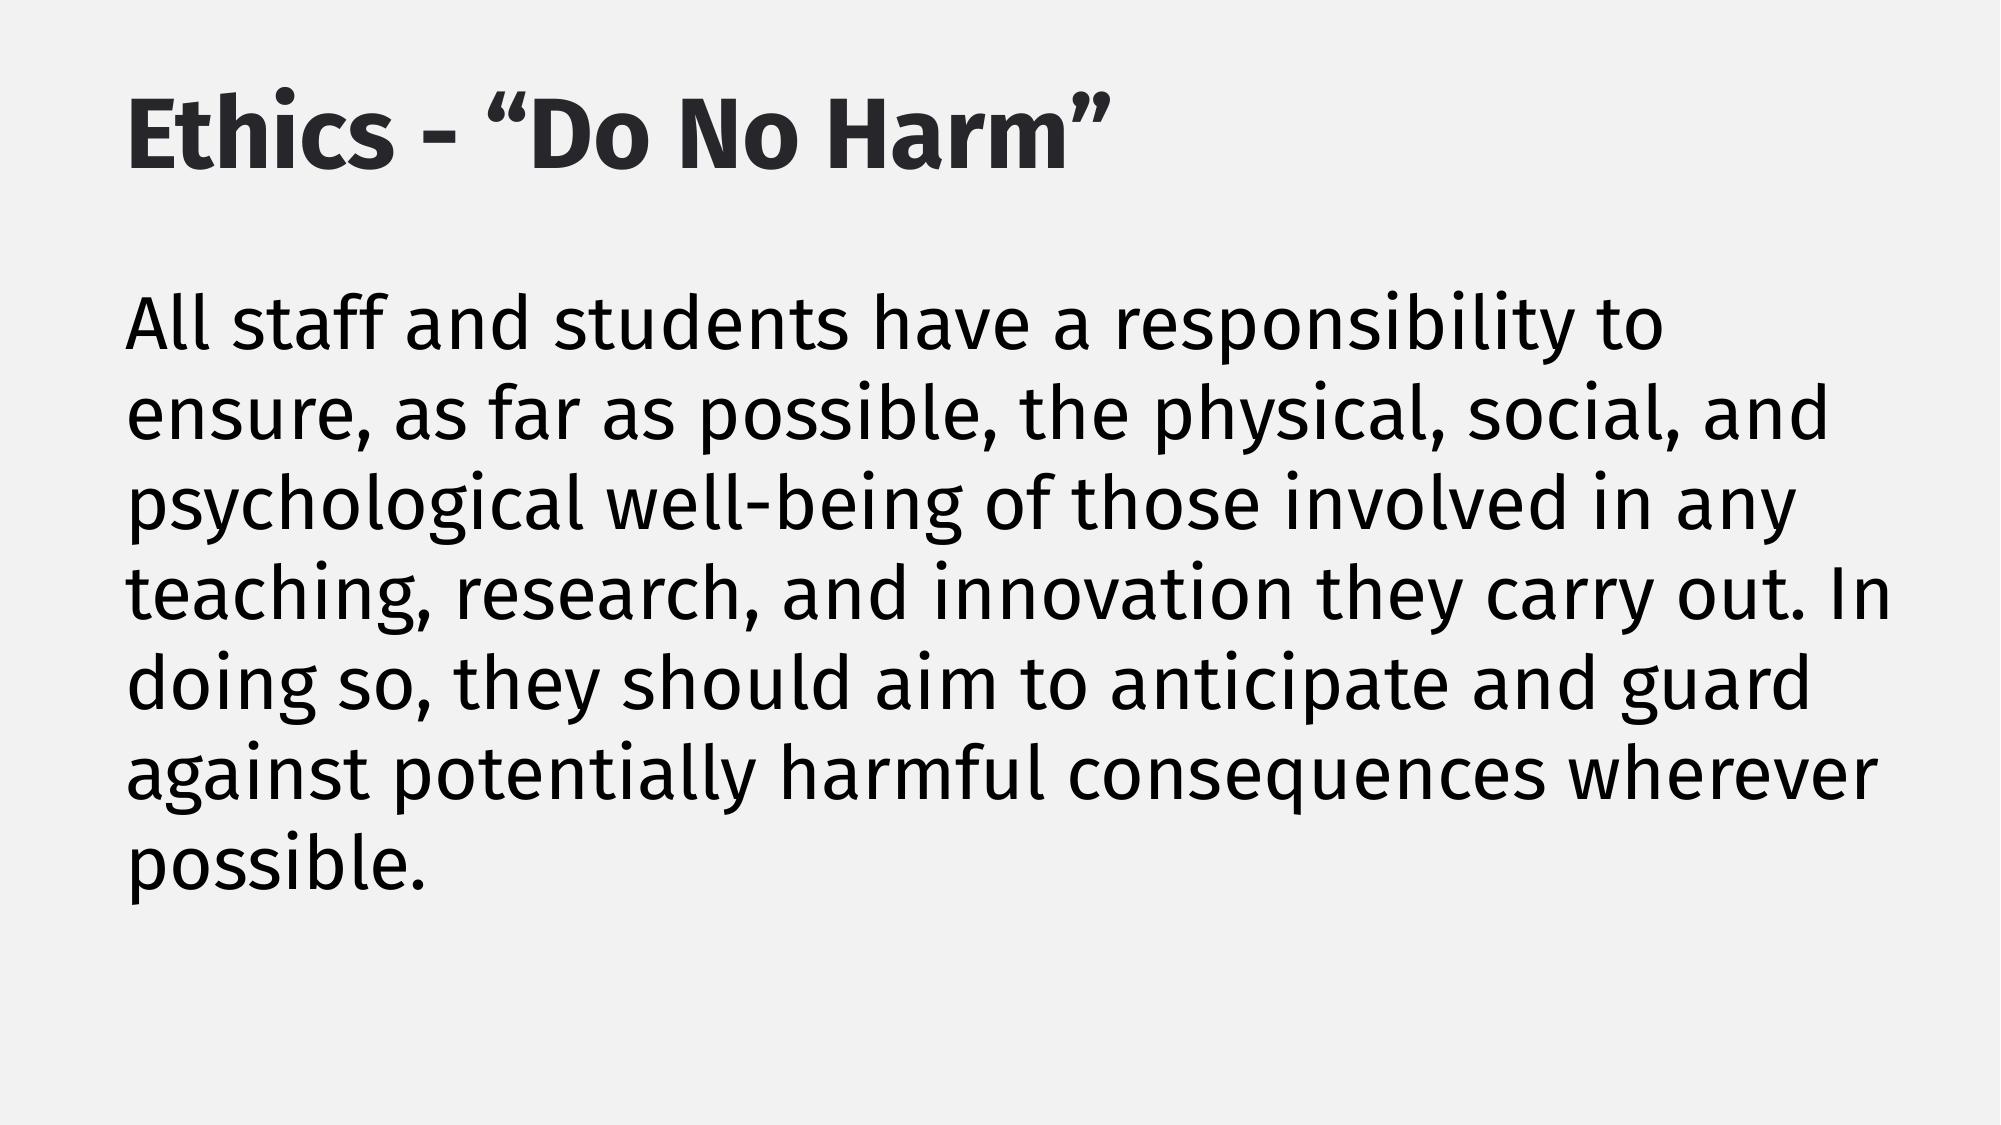

Ethics - “Do No Harm”
All staff and students have a responsibility to ensure, as far as possible, the physical, social, and psychological well-being of those involved in any teaching, research, and innovation they carry out. In doing so, they should aim to anticipate and guard against potentially harmful consequences wherever possible.